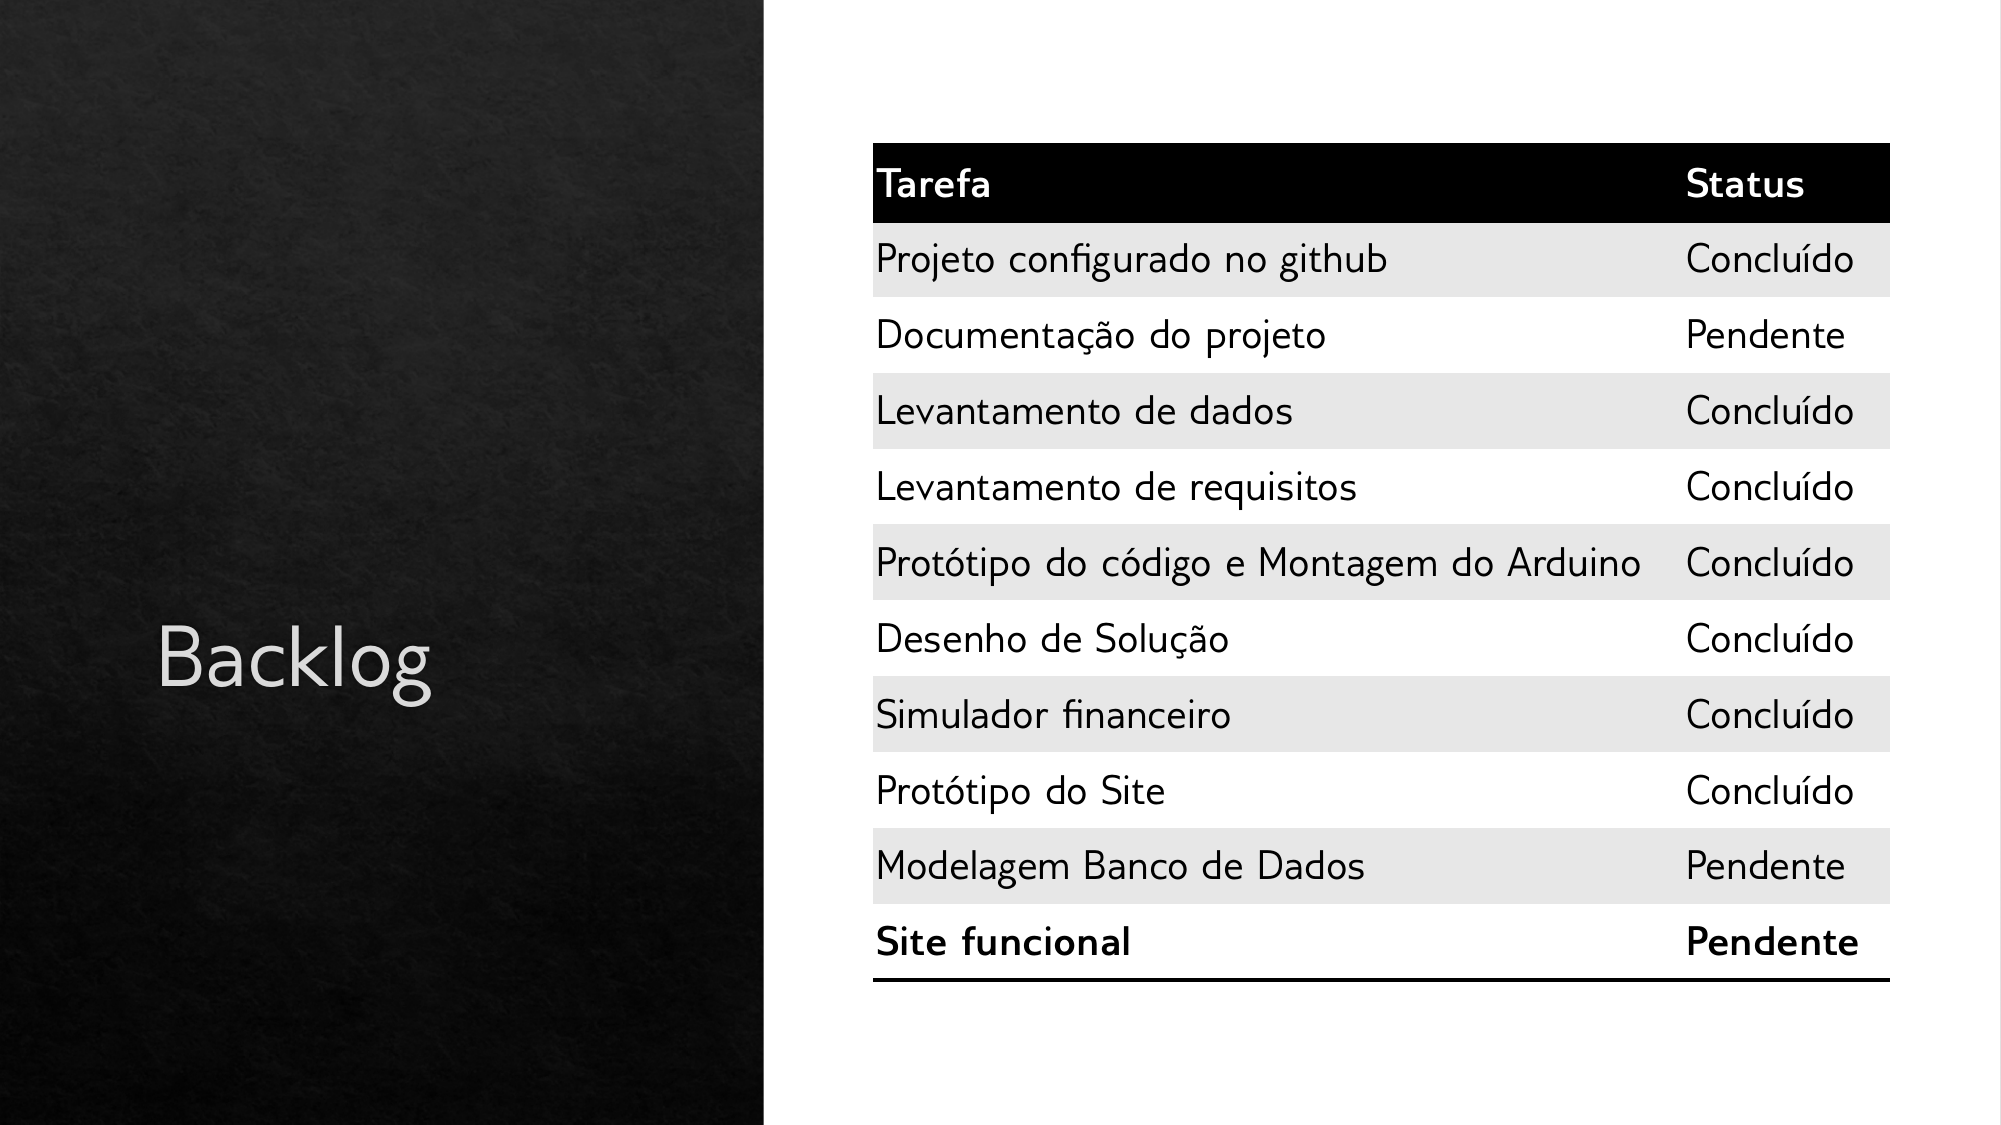

|  | Projeto sobre controle de umidade e temperatura na indústria têxtil para evitar o desperdício |  |  |
| --- | --- | --- | --- |
|  | Planilha de requisitos |  |  |
|  | Nomes e Ra's no final |  |  |
|  |  |  |  |
|  |  |  |  |
| ID | Requisito | Classificação | Funcional/ Não funcional |
| R1 | O software deve fazer a leitura da umidade a todo tempo | Essencial | Funcional |
| R2 | O software deve sinalizar em caso de pico ou depressão de umidade instantaneamente (Site e Operação) | Essencial | Funcional |
| R3 | O software deverá exibir o nível de umidade a cada 3 minutos  (Site) | Essencial | Funcional |
| R4 | O software deverá exibir o nível de umidade em tempo real na operação | Essencial | Funcional |
| R5 | O software deverá exibir o nível de umidade em tempo real no site | Desejável | Funcional |
| R6 | O site deverá ter uma interface para login dos clientes | Essencial | Não funcional |
| R7 | Os dados deverão ser representados por um gráfico disponibilizado no site (com intervalo de 3 minutos) | Essencial | Não funcional |
| R8 | O site deverá ter uma tabela para cada tipo de maquinário (ou planta industrial) | Importante | Não funcional |
| R9 | conexão a rede WI-FI | Importante | Não Funcional |
| R10 | O Site deverá ter um simulador financeiro | Essencial | Não funcional |
| R11 | O site deve mostrar um comparativo ene as plantas industriais diferentes | Desejável | Não funcional |
| R12 | O site deverá ter uma interface para contato | Essencial | Não funcional |
| R13 | Deverá haver alimentação elétrica constante no arduino | Essencial | Não funcional |
| R14 | O site deverá ter uma sessão informativa sobre desperdício na industria têxtil | Importante | Não funcional |
| R15 | Para efeito ilustrativo, o site deverá ter uma tela que mostra a compração entre uma planta bem controlada e uma sem controle (Gráficos) | Essencial | Não funcional |
| R16 | O site deverá ter uma tela inicial, uma que explique o que fazemos. | Essencial | Não Funcional |
| R17 | O site deverá ter uma interface uma interface do Perfil do Cliente. | Essencial | Não funcional |
| R18 | O cliente poderá fazer alterações básicas dos seus dados. | Desejável | Não funcional |
| R19 | O Site deverá ter acesso constante ao DB. | Essencial | Funcional/ Não funcional |
# Backlog
| Tarefa | Status |
| --- | --- |
| Projeto configurado no github | Concluído |
| Documentação do projeto | Pendente |
| Levantamento de dados | Concluído |
| Levantamento de requisitos | Concluído |
| Protótipo do código e Montagem do Arduino | Concluído |
| Desenho de Solução | Concluído |
| Simulador financeiro | Concluído |
| Protótipo do Site | Concluído |
| Modelagem Banco de Dados | Pendente |
| Site funcional | Pendente |